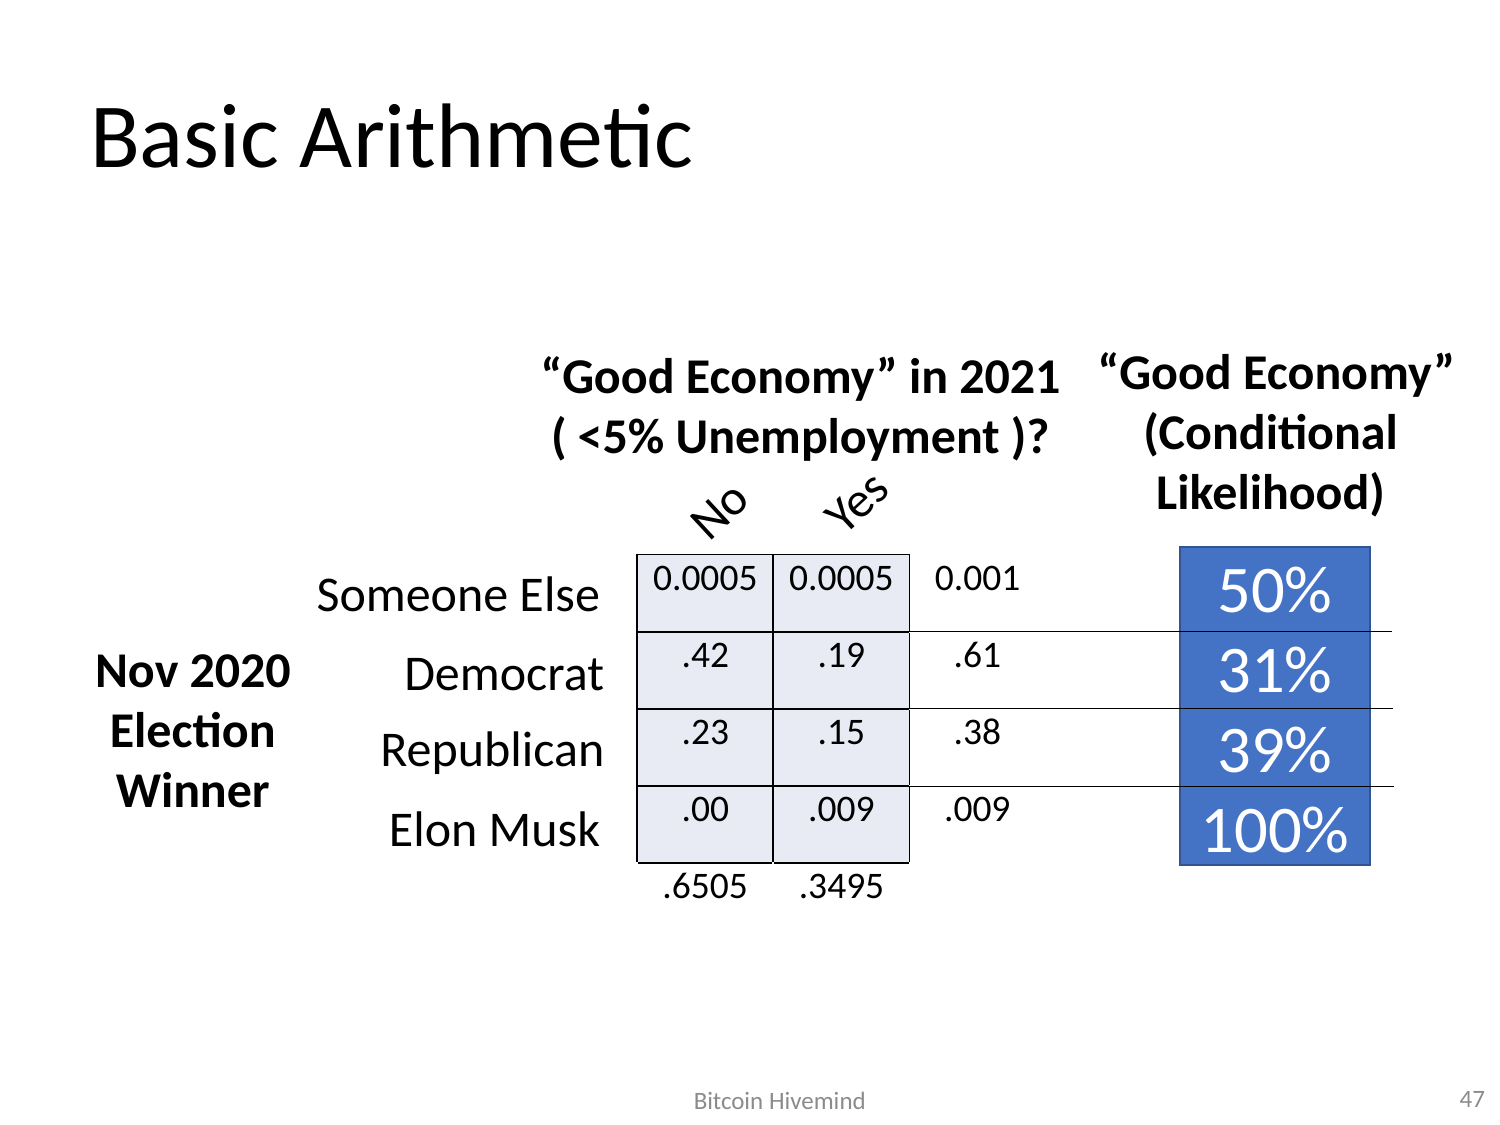

# Basic Arithmetic
 “Good Economy”
(Conditional Likelihood)
“Good Economy” in 2021
( <5% Unemployment )?
Yes
No
50%
31%
39%
100%
Someone Else
| 0.0005 | 0.0005 | 0.001 |
| --- | --- | --- |
| .42 | .19 | .61 |
| .23 | .15 | .38 |
| .00 | .009 | .009 |
| .6505 | .3495 |  |
Nov 2020 Election Winner
Democrat
Republican
Elon Musk
47
Bitcoin Hivemind